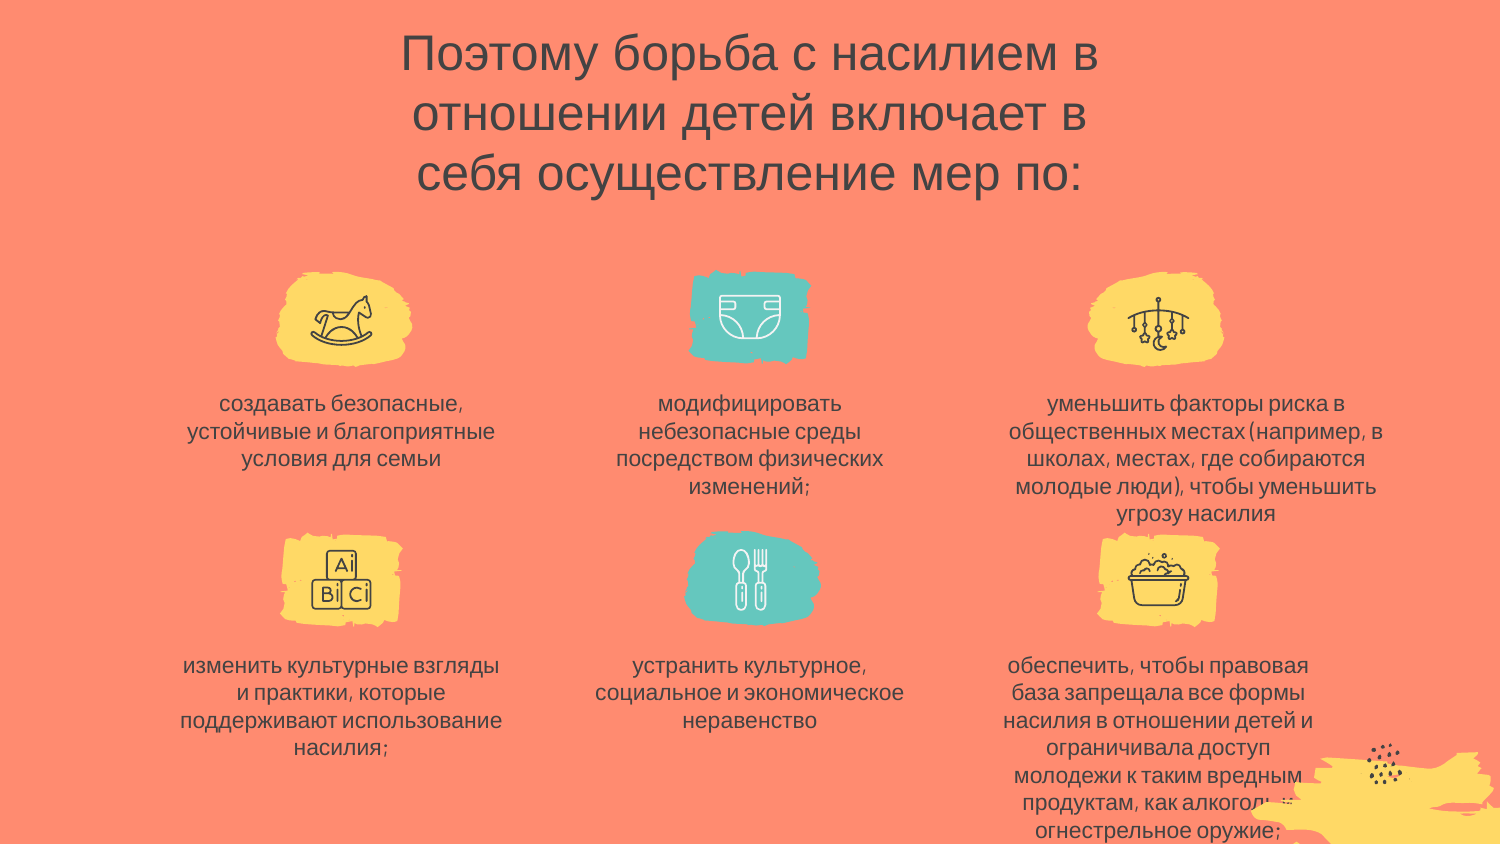

# Поэтому борьба с насилием в отношении детей включает в себя осуществление мер по:

создавать безопасные, устойчивые и благоприятные условия для семьи
модифицировать небезопасные среды посредством физических изменений;
уменьшить факторы риска в общественных местах (например, в школах, местах, где собираются молодые люди), чтобы уменьшить угрозу насилия

изменить культурные взгляды и практики, которые поддерживают использование насилия;
устранить культурное, социальное и экономическое неравенство
обеспечить, чтобы правовая база запрещала все формы насилия в отношении детей и ограничивала доступ молодежи к таким вредным продуктам, как алкоголь и огнестрельное оружие;